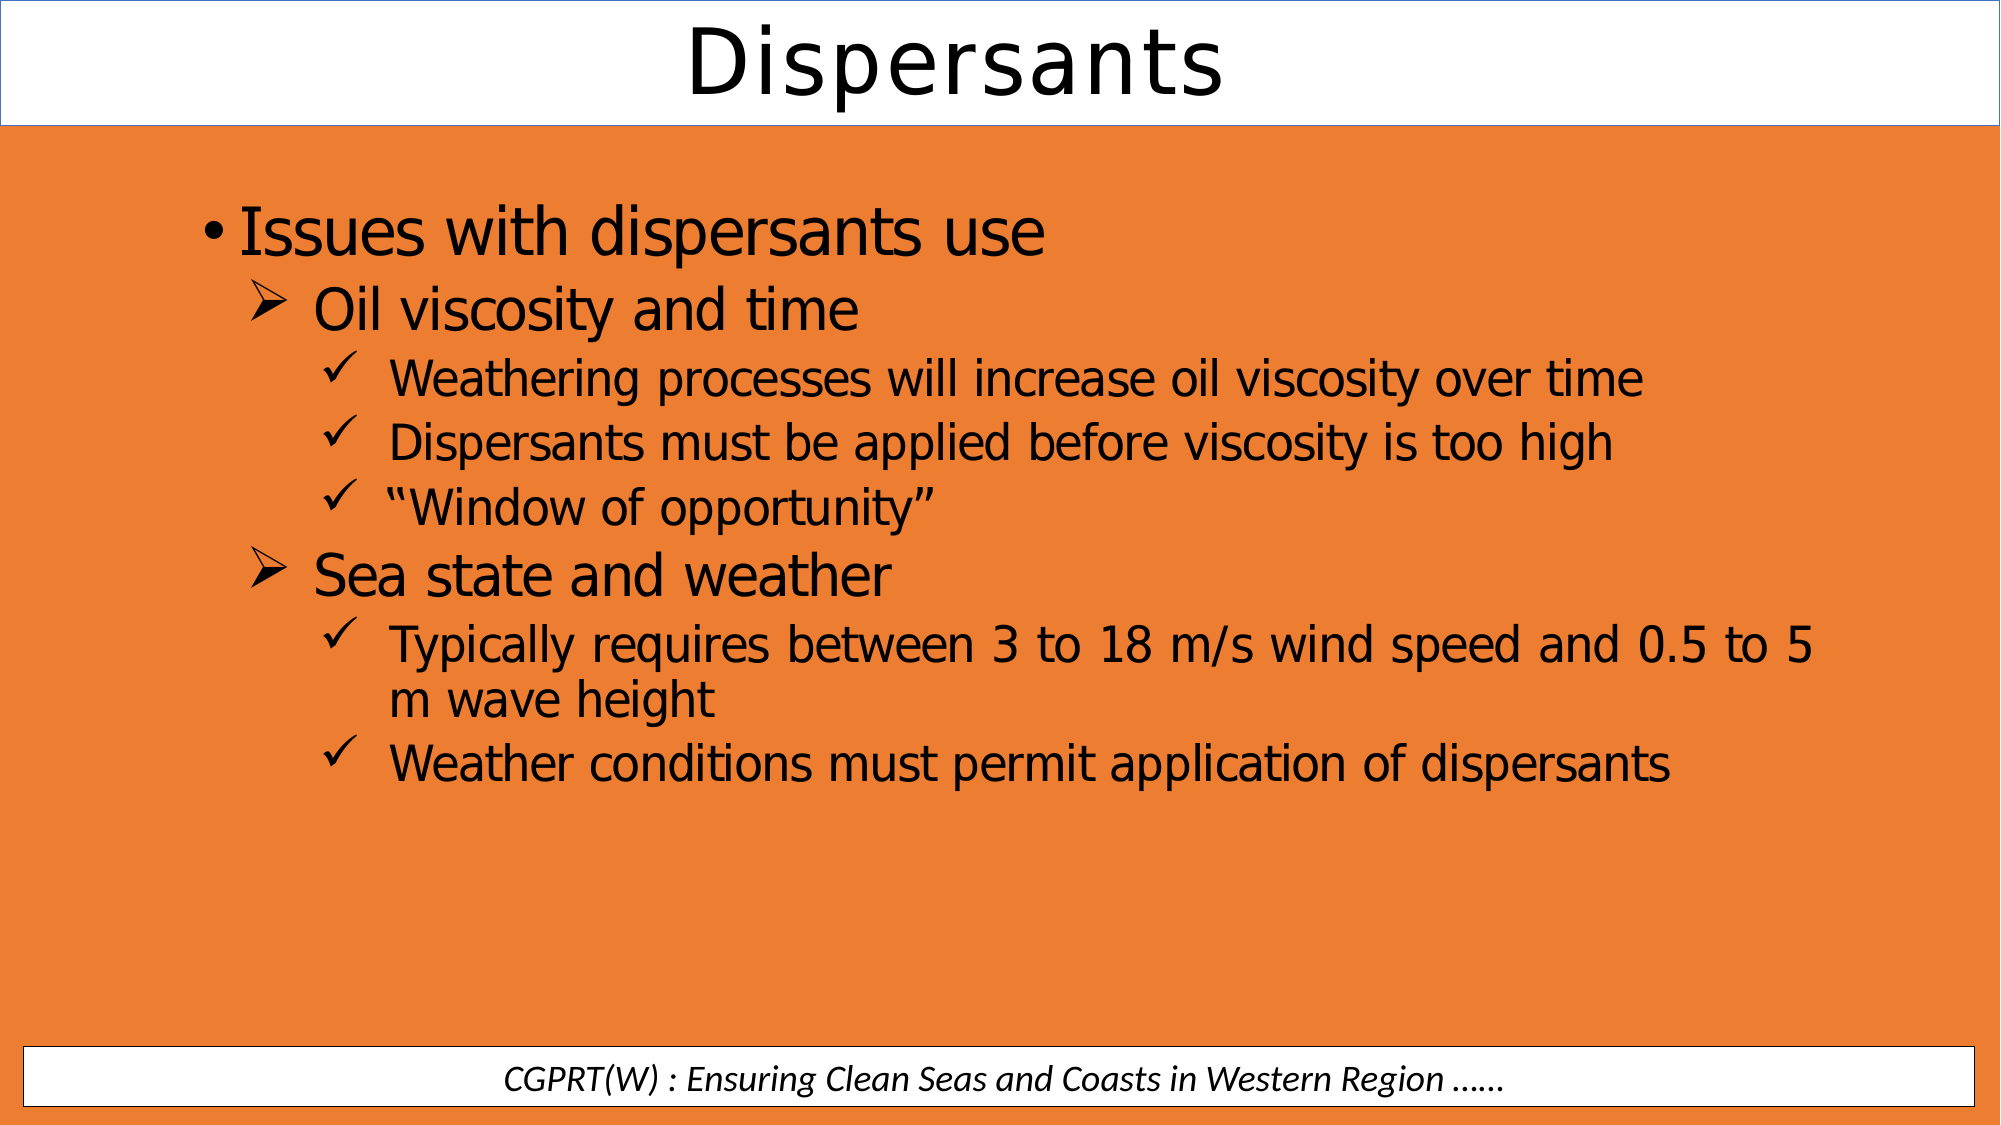

Dispersants
Issues with dispersants use
Oil viscosity and time
Weathering processes will increase oil viscosity over time
Dispersants must be applied before viscosity is too high
“Window of opportunity”
Sea state and weather
Typically requires between 3 to 18 m/s wind speed and 0.5 to 5 m wave height
Weather conditions must permit application of dispersants
 CGPRT(W) : Ensuring Clean Seas and Coasts in Western Region ……